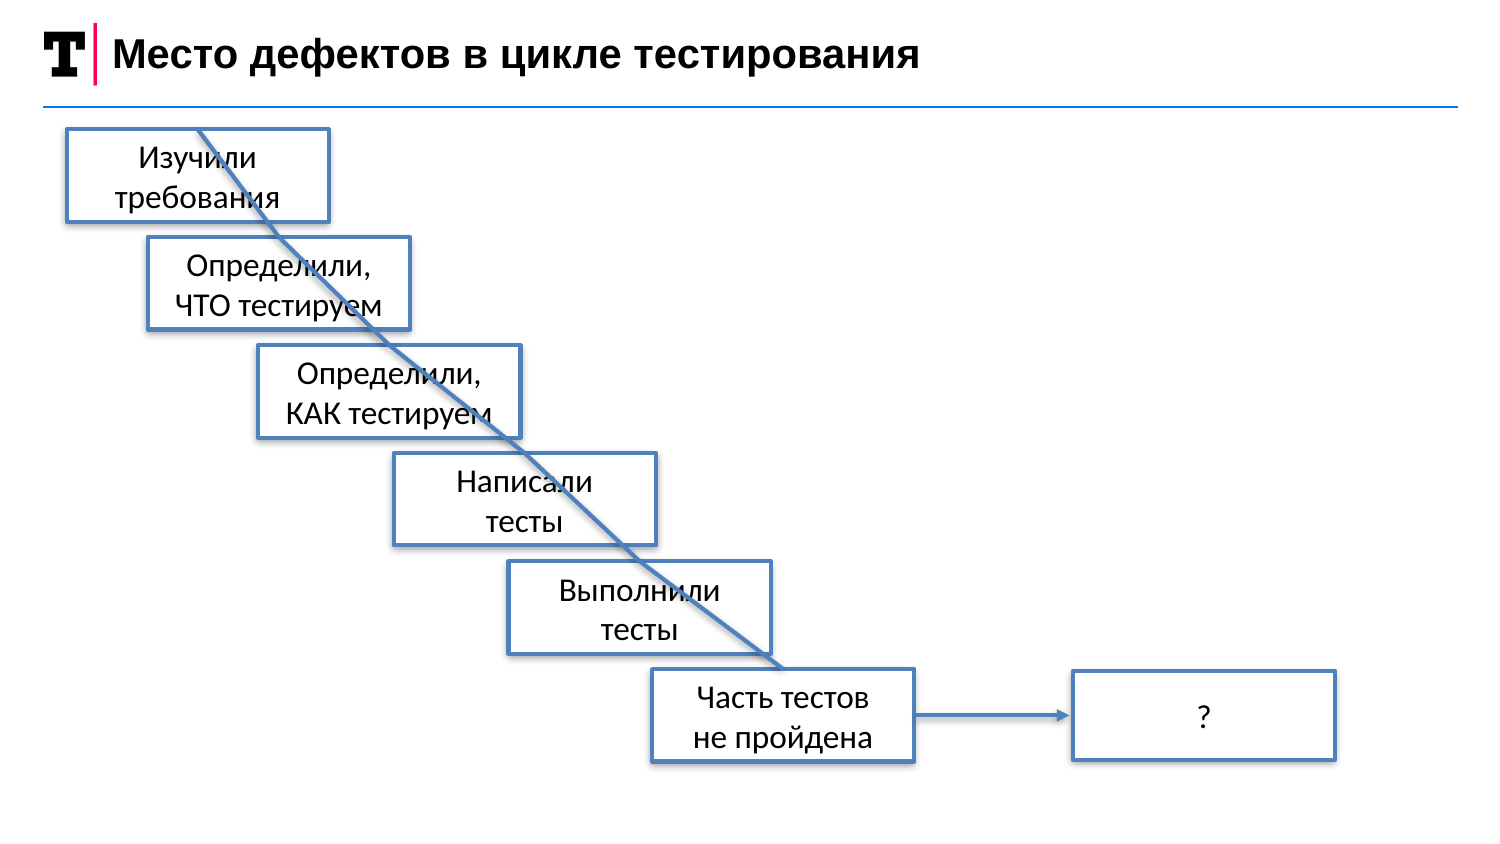

Место дефектов в цикле тестирования
Изучили
требования
Определили,
ЧТО тестируем
Определили,
КАК тестируем
Написали
тесты
Выполнили
тесты
Часть тестов
не пройдена
?

62